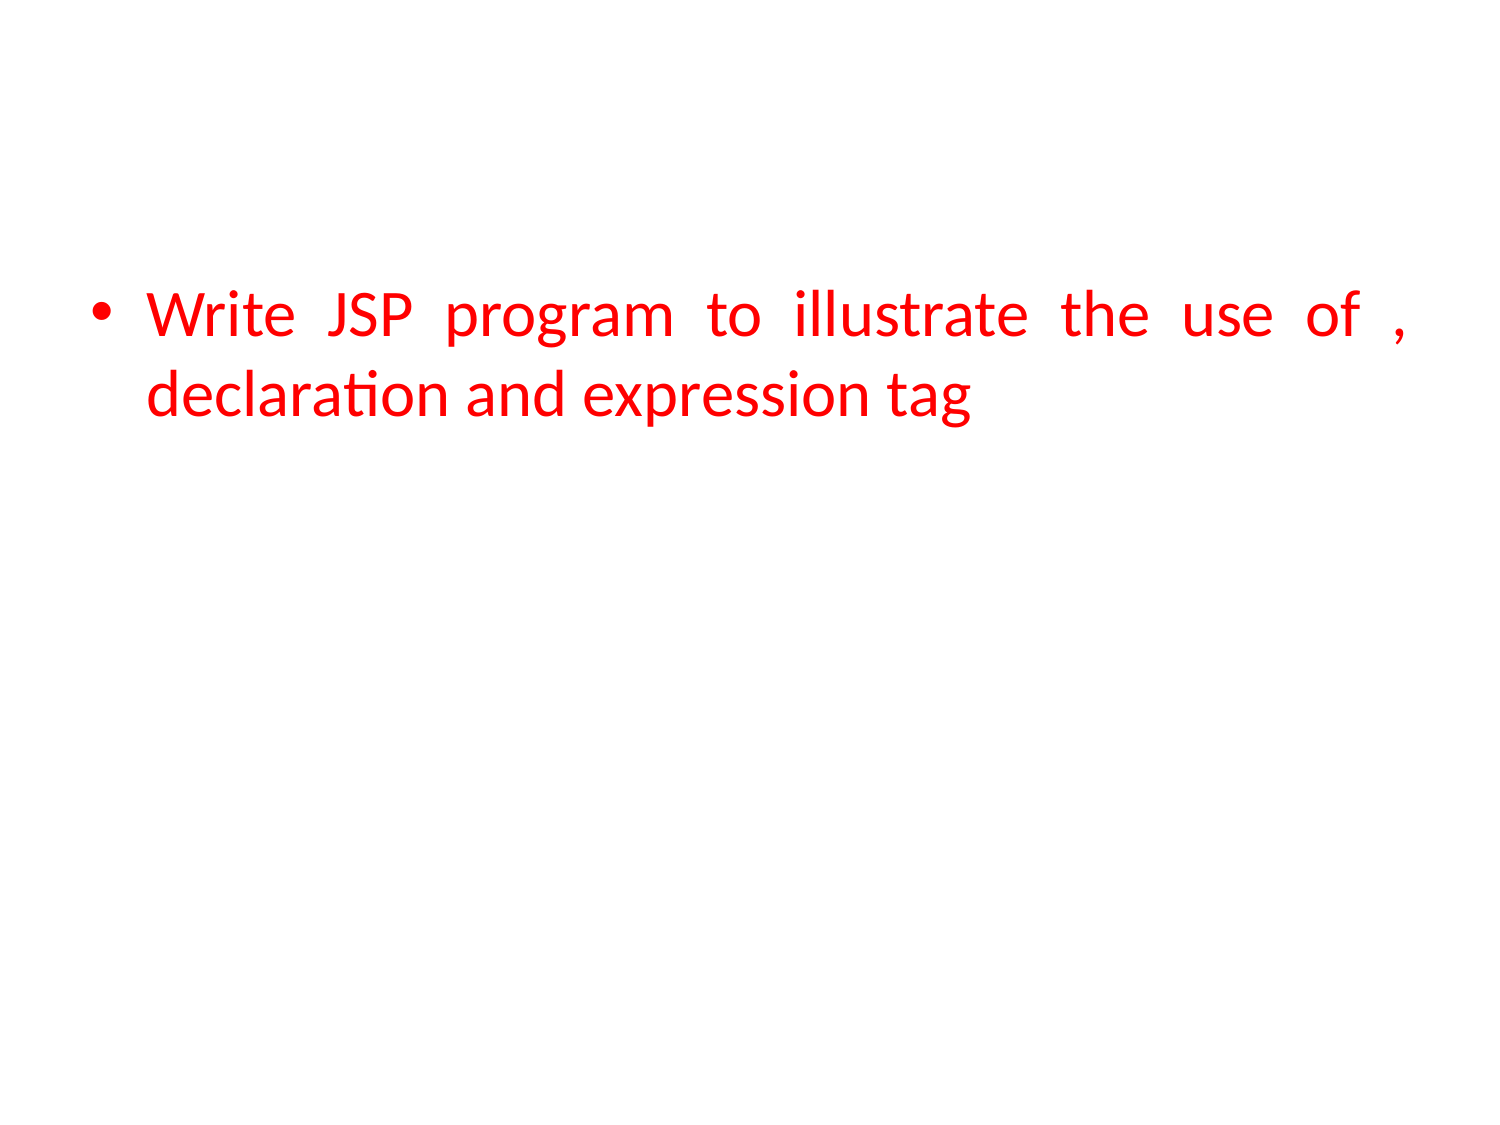

#
Write JSP program to illustrate the use of , declaration and expression tag